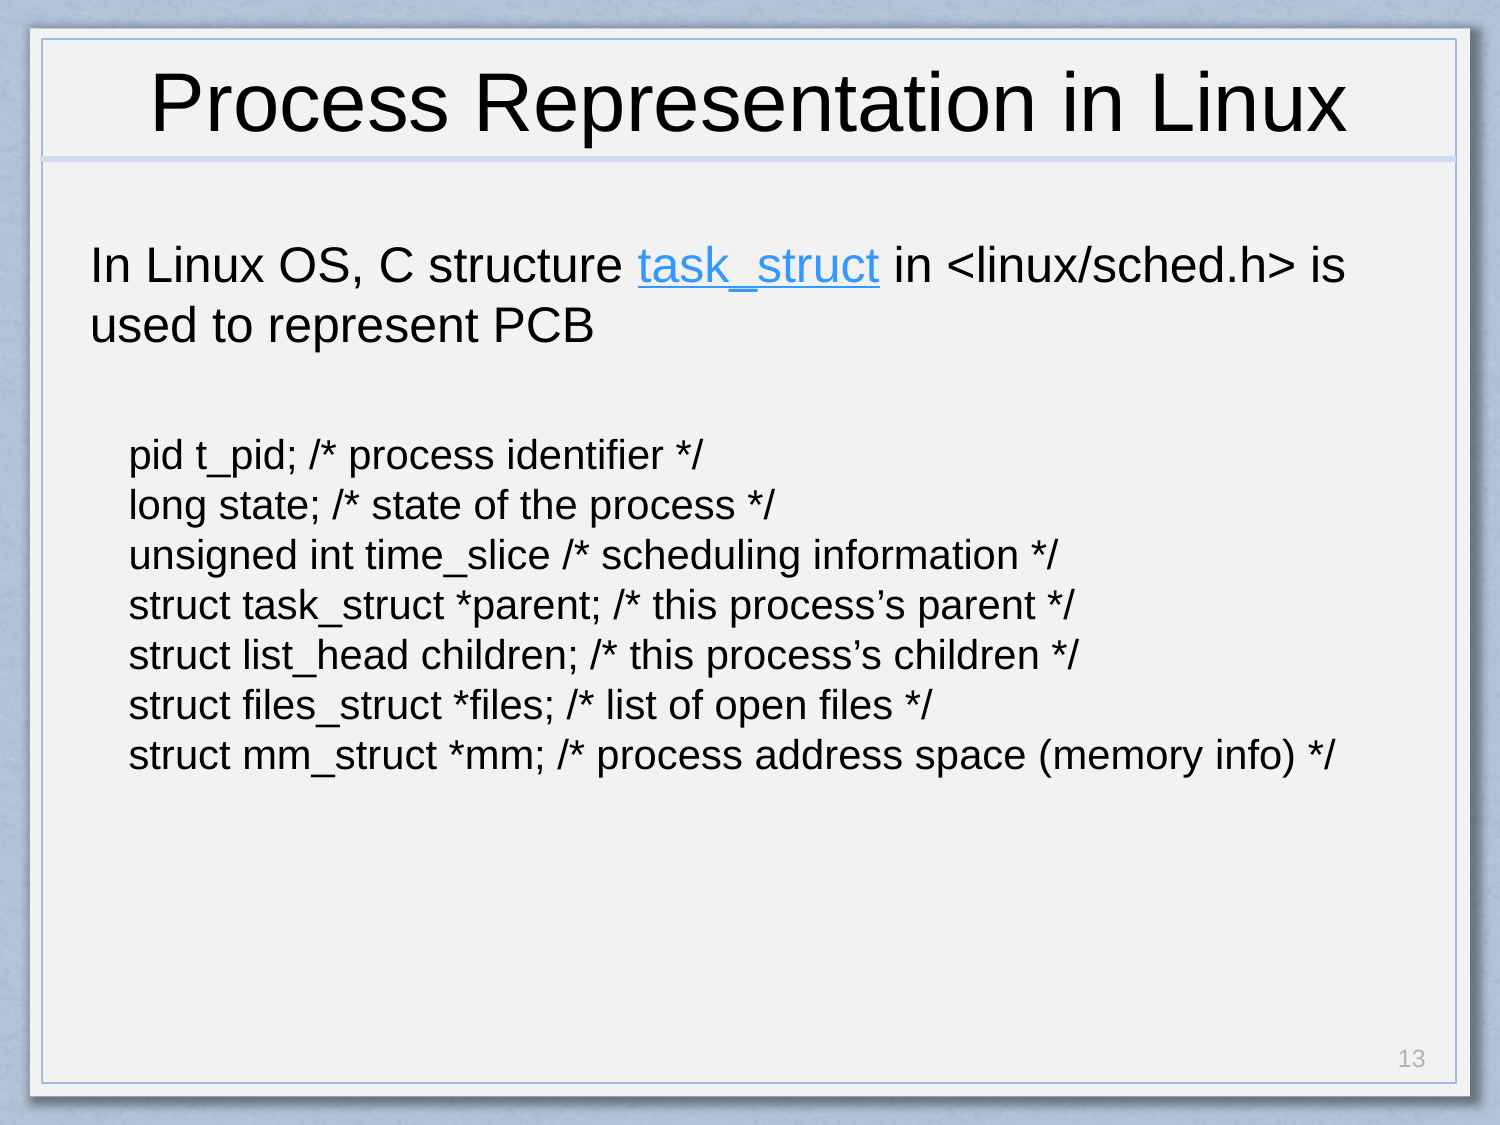

# Process Representation in Linux
In Linux OS, C structure task_struct in <linux/sched.h> is used to represent PCB

pid t_pid; /* process identifier */
long state; /* state of the process */
unsigned int time_slice /* scheduling information */
struct task_struct *parent; /* this process’s parent */
struct list_head children; /* this process’s children */
struct files_struct *files; /* list of open files */
struct mm_struct *mm; /* process address space (memory info) */

13